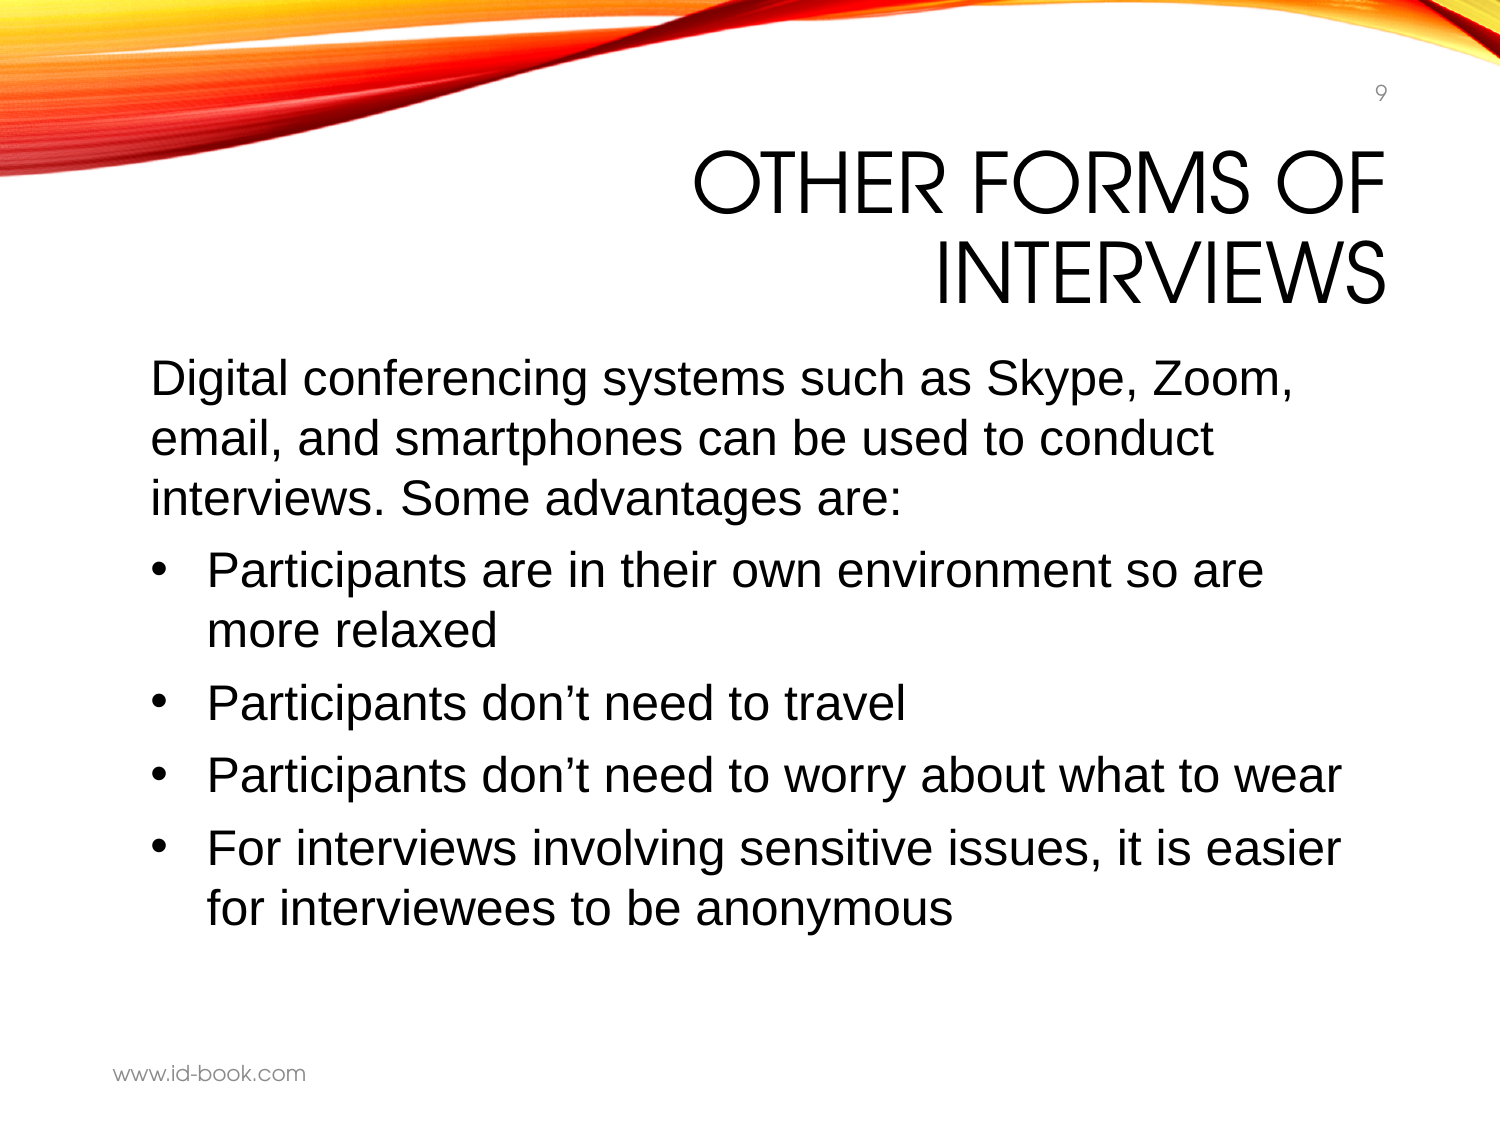

9
# Other forms of interviews
Digital conferencing systems such as Skype, Zoom, email, and smartphones can be used to conduct interviews. Some advantages are:
Participants are in their own environment so are more relaxed
Participants don’t need to travel
Participants don’t need to worry about what to wear
For interviews involving sensitive issues, it is easier for interviewees to be anonymous
www.id-book.com